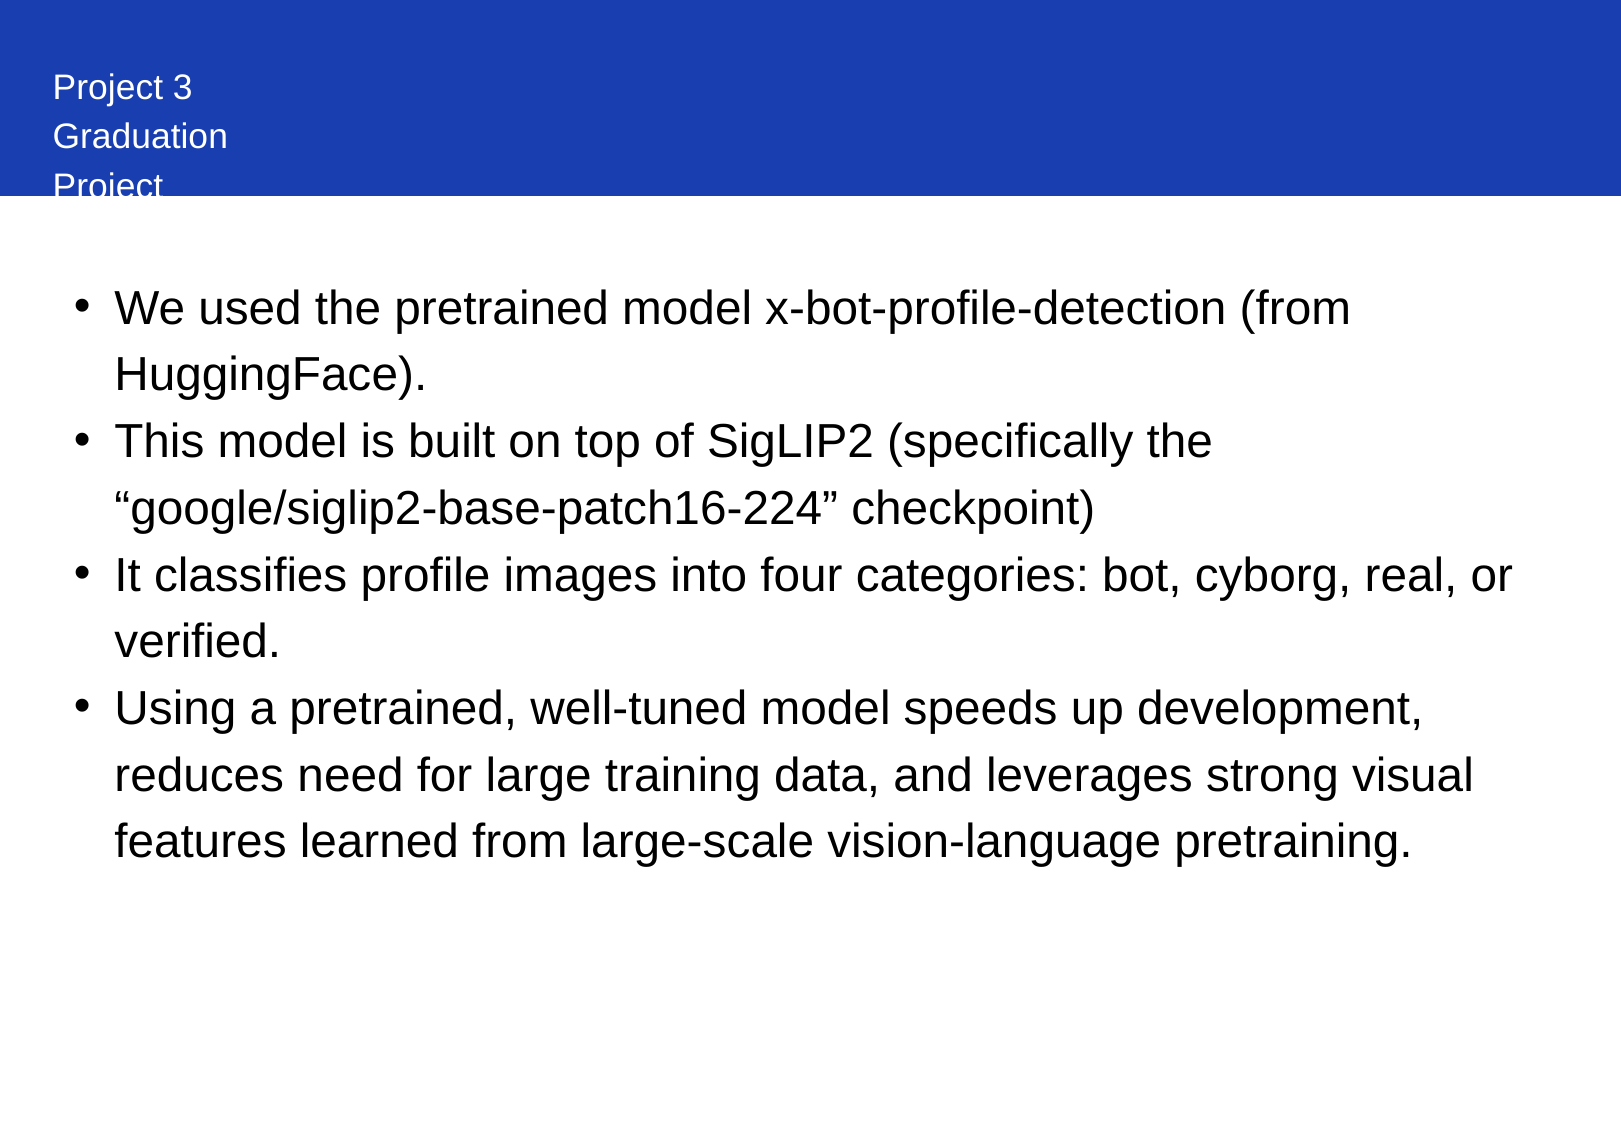

Project 3
Graduation Project
We used the pretrained model x-bot-profile-detection (from HuggingFace).
This model is built on top of SigLIP2 (specifically the “google/siglip2-base-patch16-224” checkpoint)
It classifies profile images into four categories: bot, cyborg, real, or verified.
Using a pretrained, well-tuned model speeds up development, reduces need for large training data, and leverages strong visual features learned from large-scale vision-language pretraining.